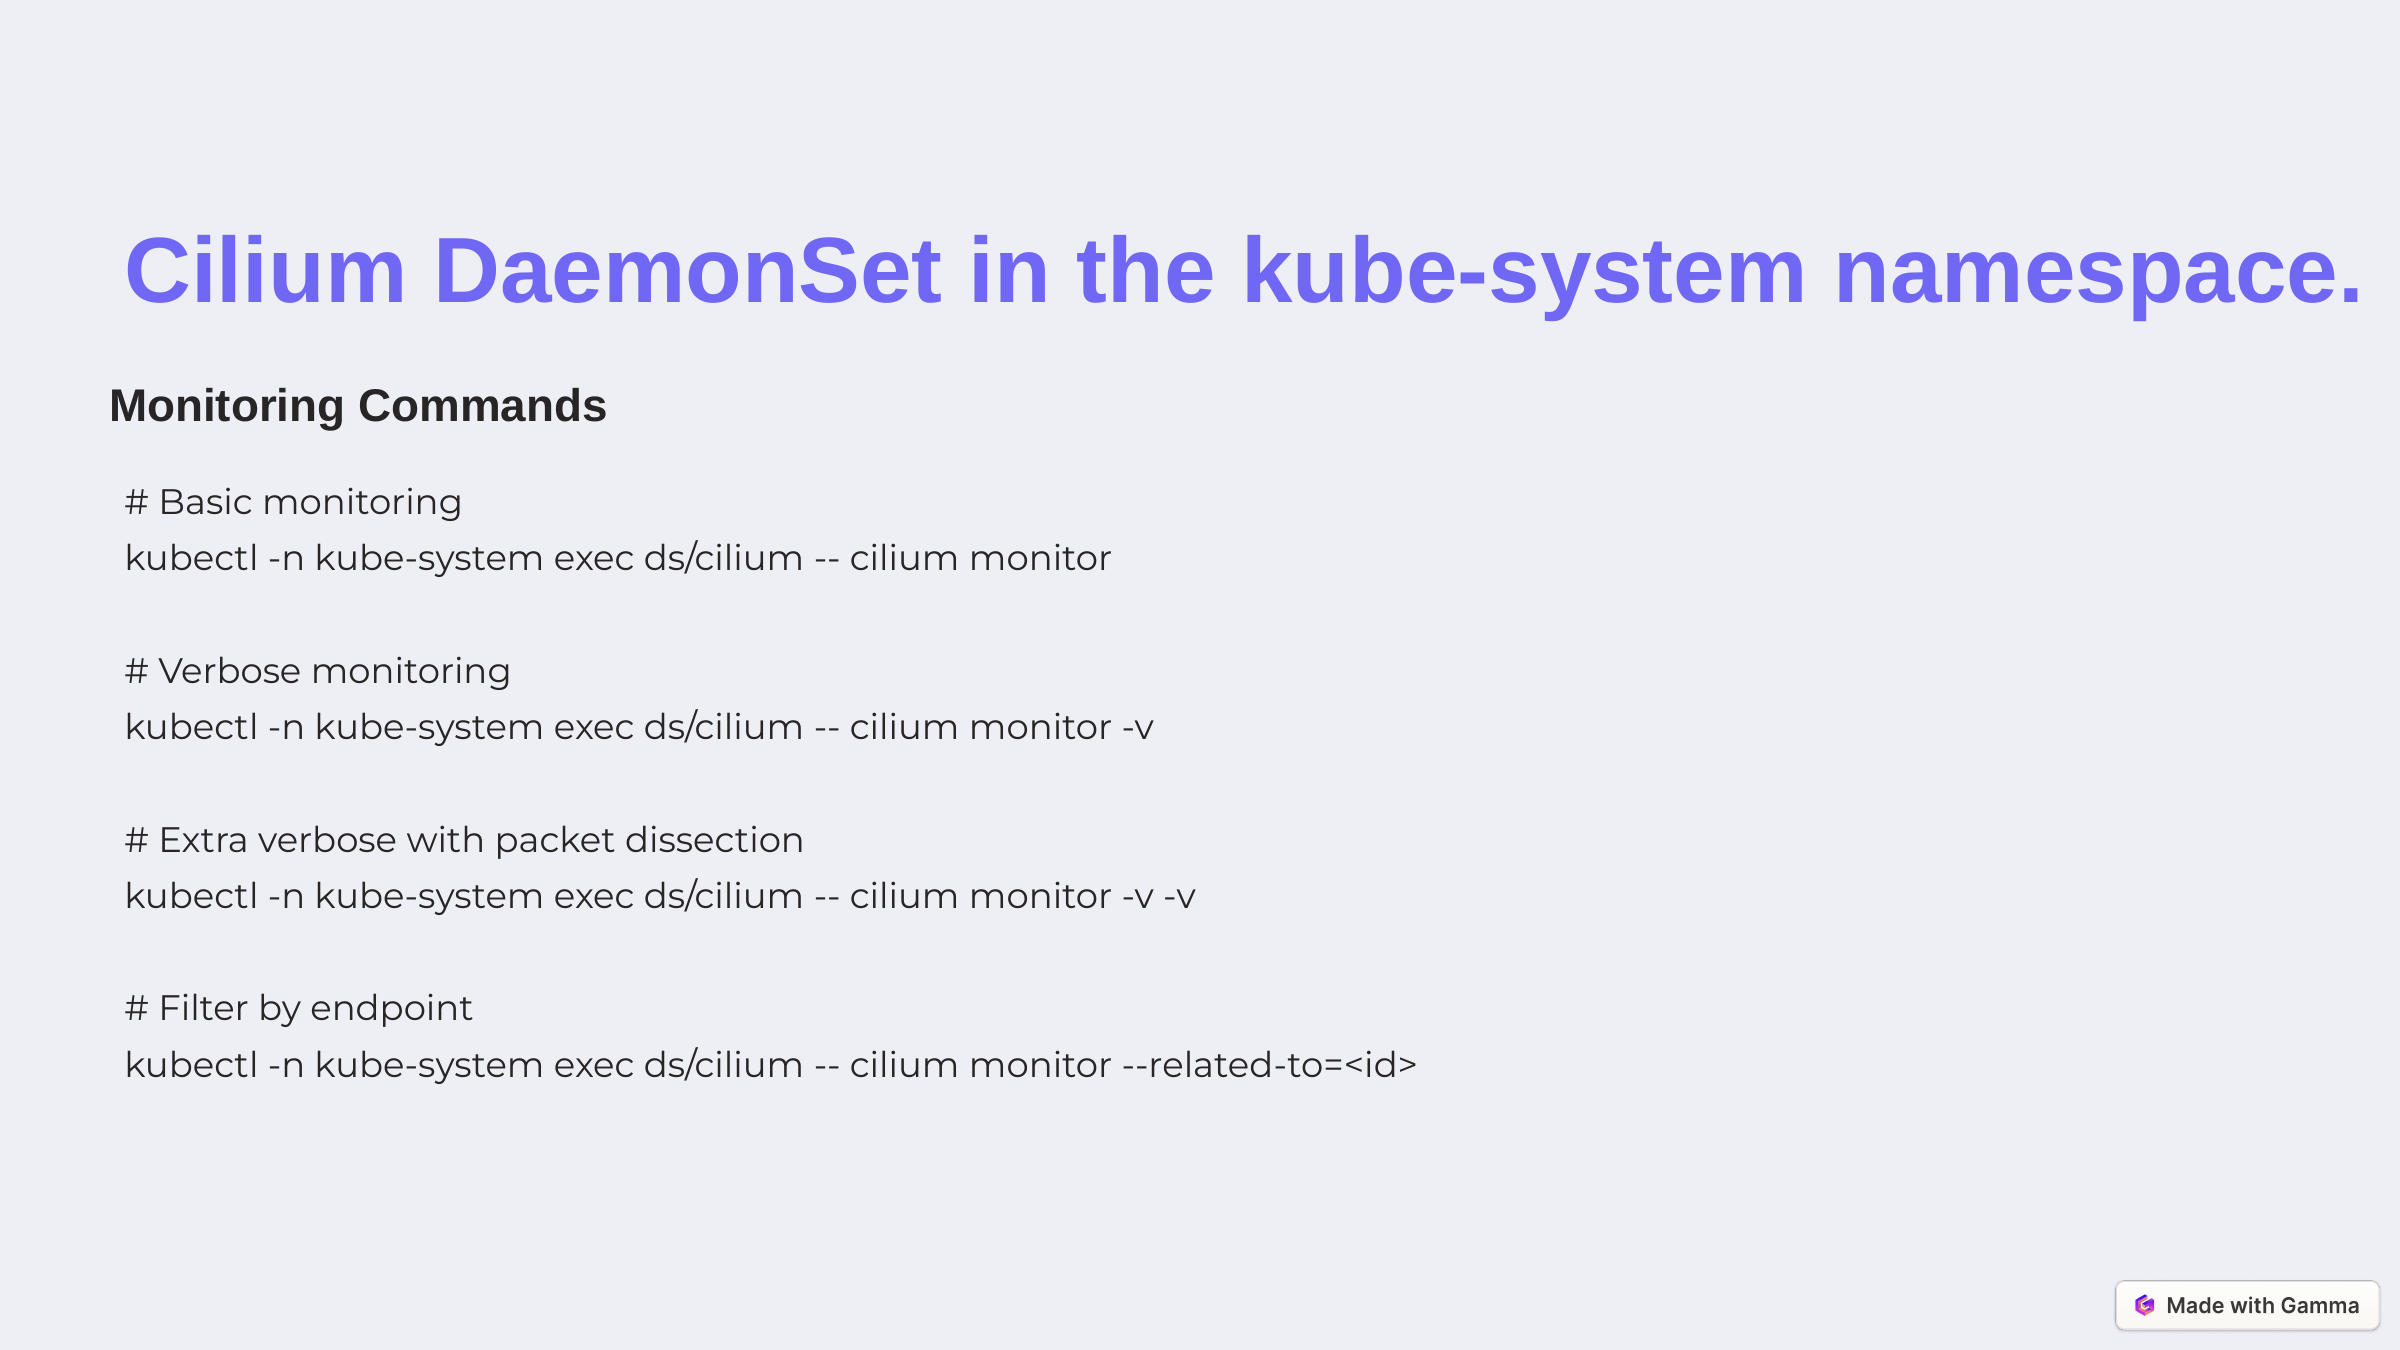

Cilium DaemonSet in the kube-system namespace.
Monitoring Commands
# Basic monitoring
kubectl -n kube-system exec ds/cilium -- cilium monitor

# Verbose monitoring
kubectl -n kube-system exec ds/cilium -- cilium monitor -v

# Extra verbose with packet dissection
kubectl -n kube-system exec ds/cilium -- cilium monitor -v -v

# Filter by endpoint
kubectl -n kube-system exec ds/cilium -- cilium monitor --related-to=<id>